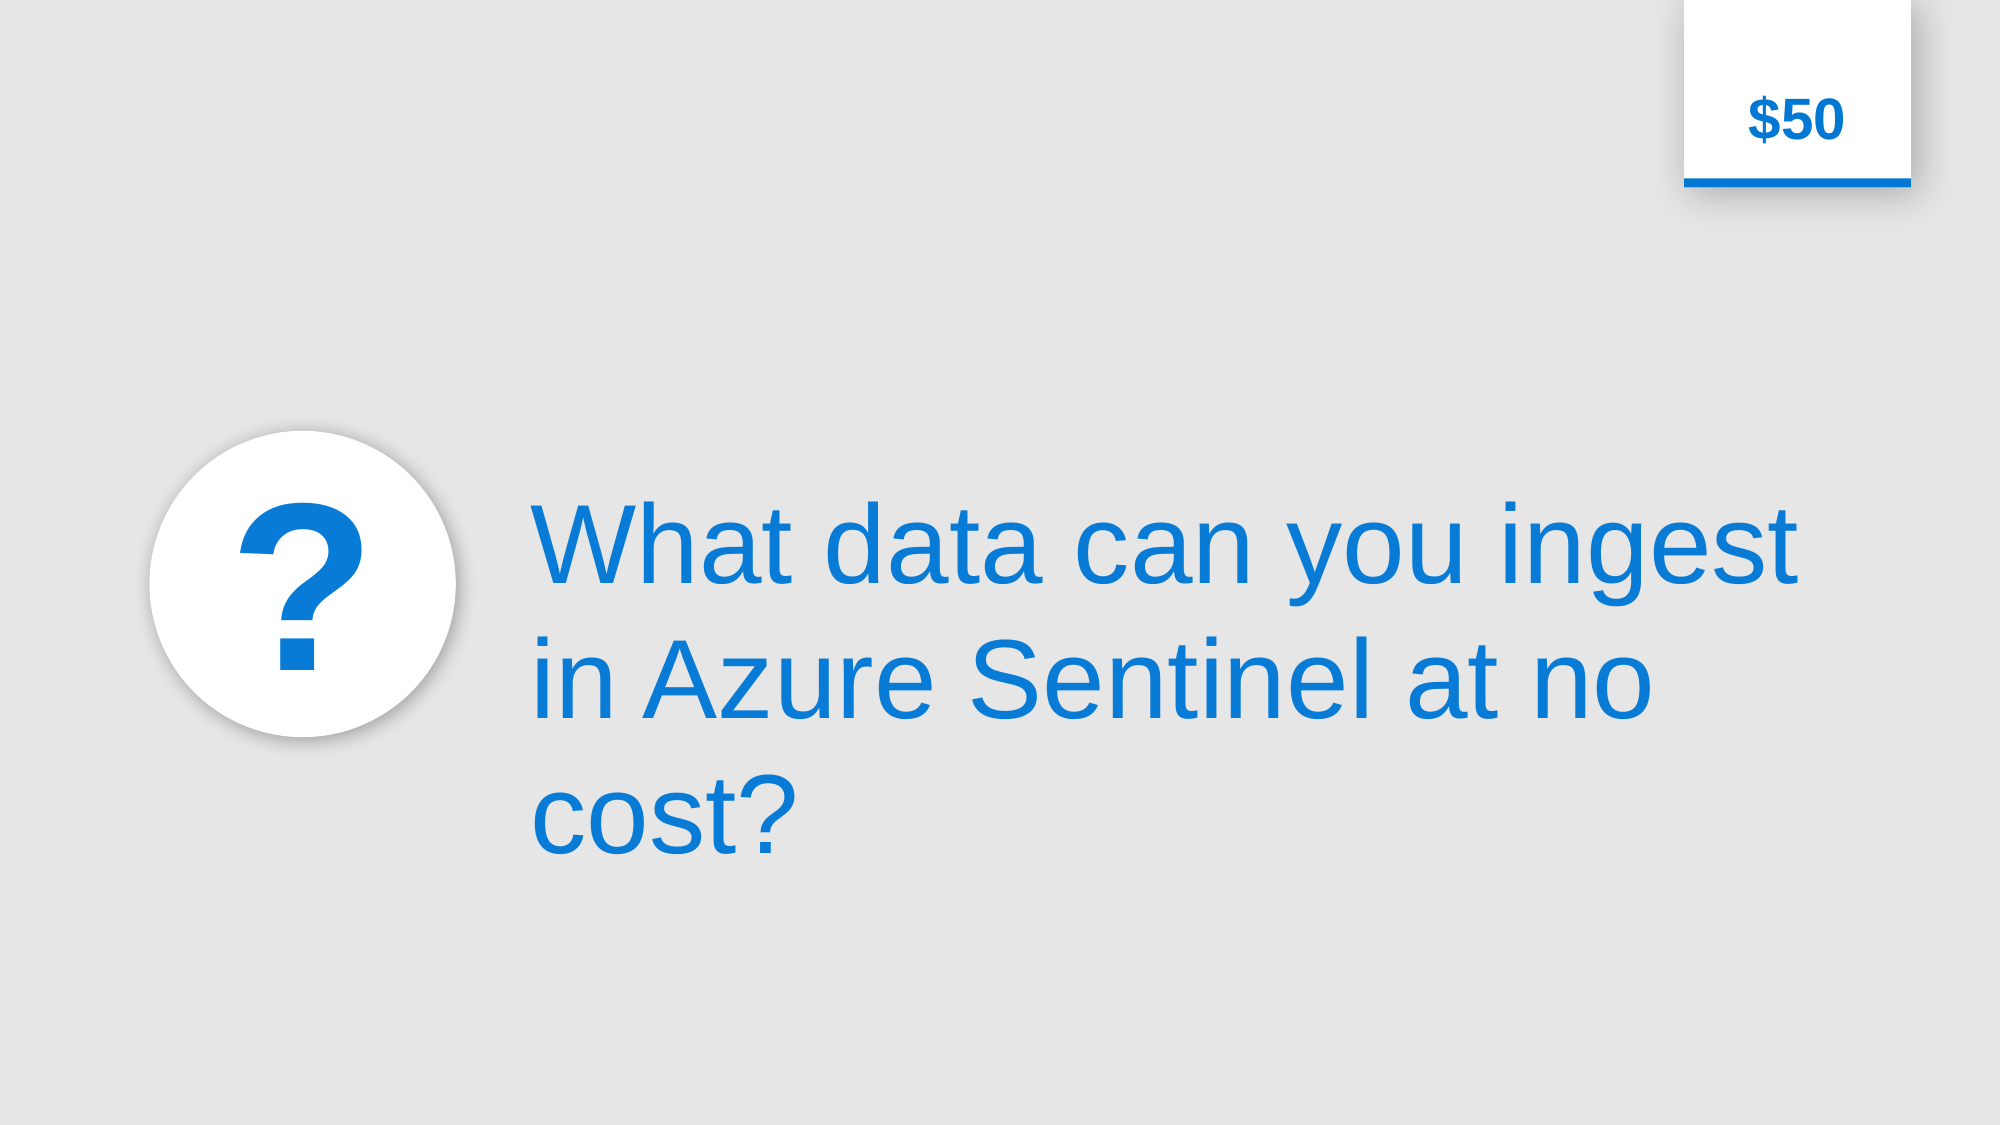

$50

?
What data can you ingest in Azure Sentinel at no cost?